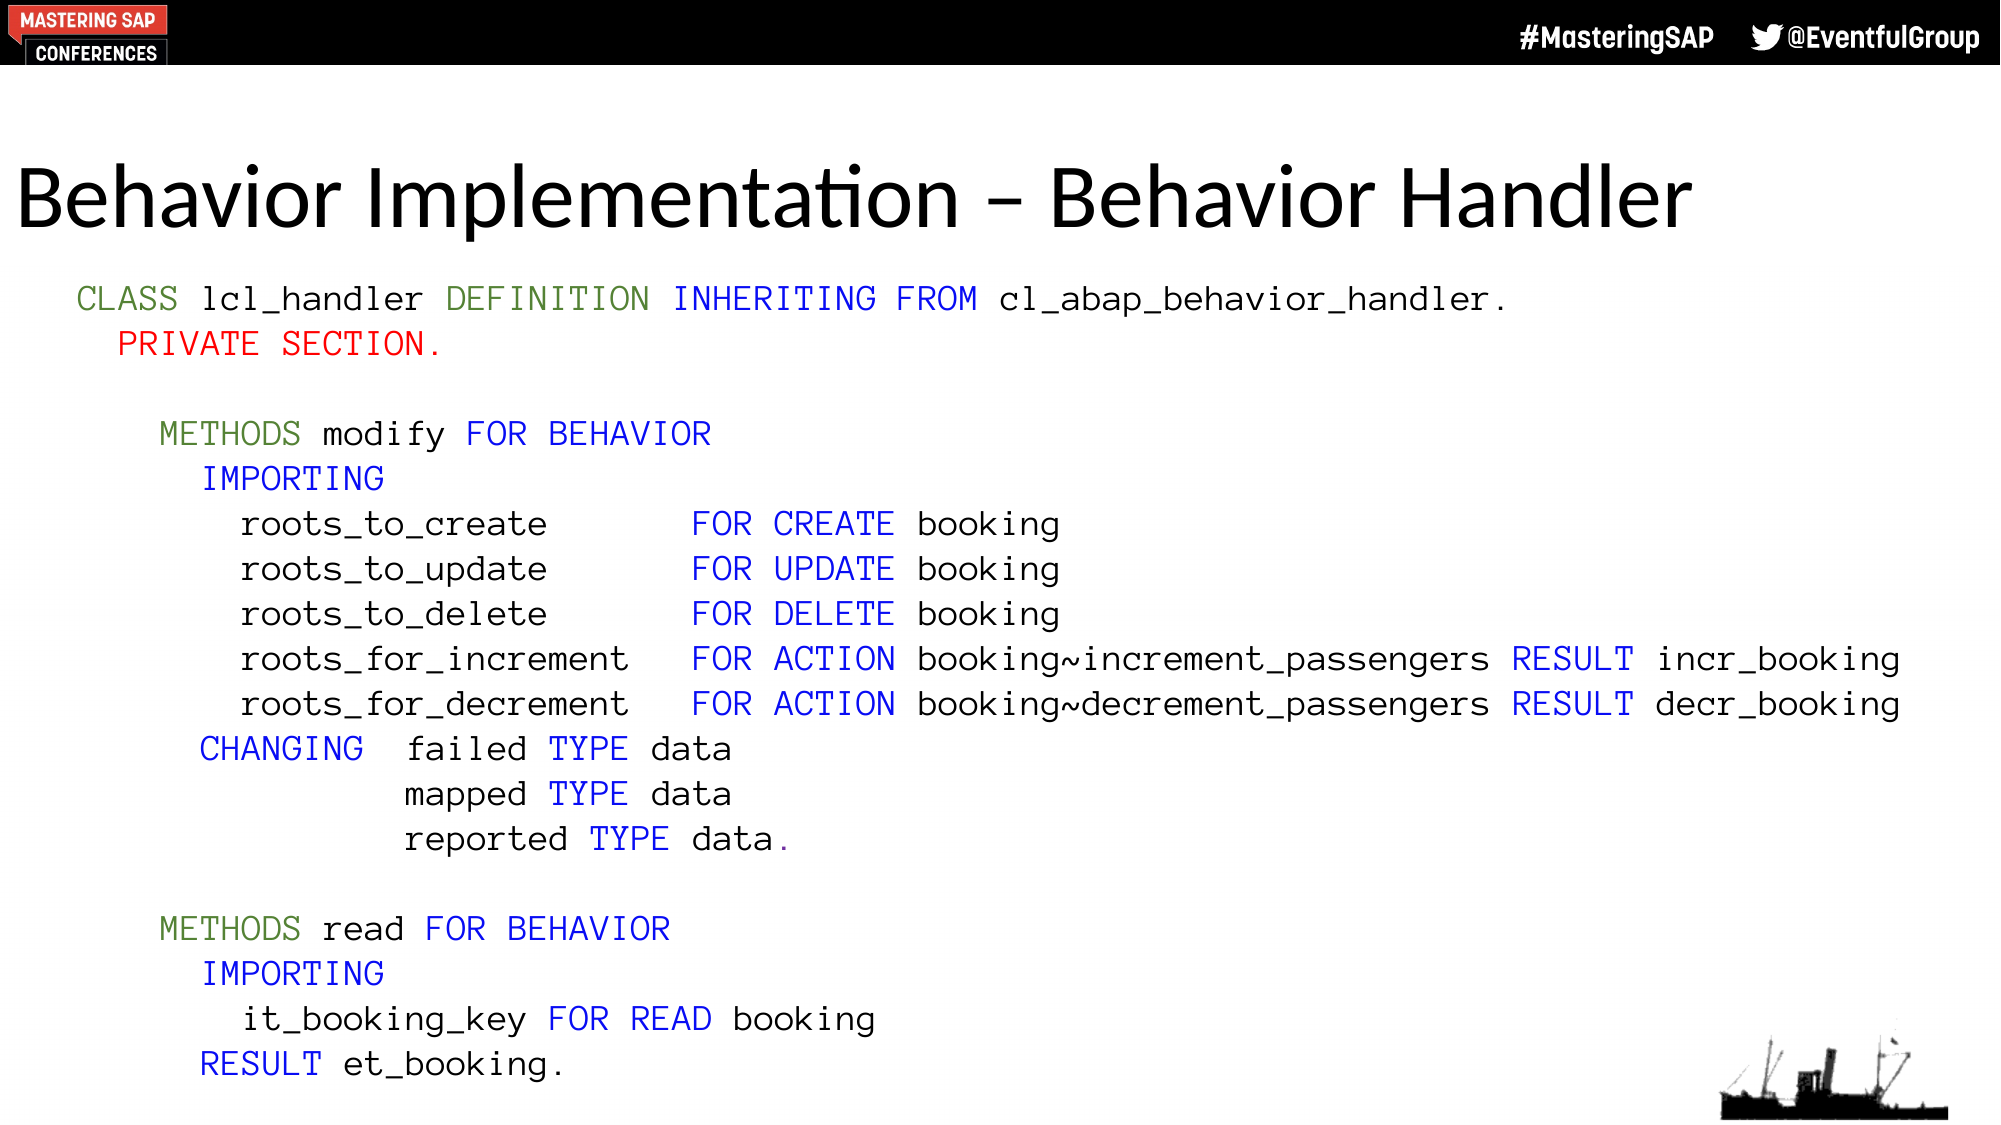

# Behavior Implementation – Behavior Handler
CLASS lcl_handler DEFINITION INHERITING FROM cl_abap_behavior_handler.
  PRIVATE SECTION.

    METHODS modify FOR BEHAVIOR
      IMPORTING
        roots_to_create       FOR CREATE booking
        roots_to_update       FOR UPDATE booking
        roots_to_delete       FOR DELETE booking
        roots_for_increment   FOR ACTION booking~increment_passengers RESULT incr_booking
        roots_for_decrement   FOR ACTION booking~decrement_passengers RESULT decr_booking
      CHANGING  failed TYPE data
                mapped TYPE data
                reported TYPE data.

    METHODS read FOR BEHAVIOR
      IMPORTING
        it_booking_key FOR READ booking
      RESULT et_booking.

    METHODS lock FOR BEHAVIOR
      IMPORTING
        it_booking_key FOR LOCK booking.

ENDCLASS.